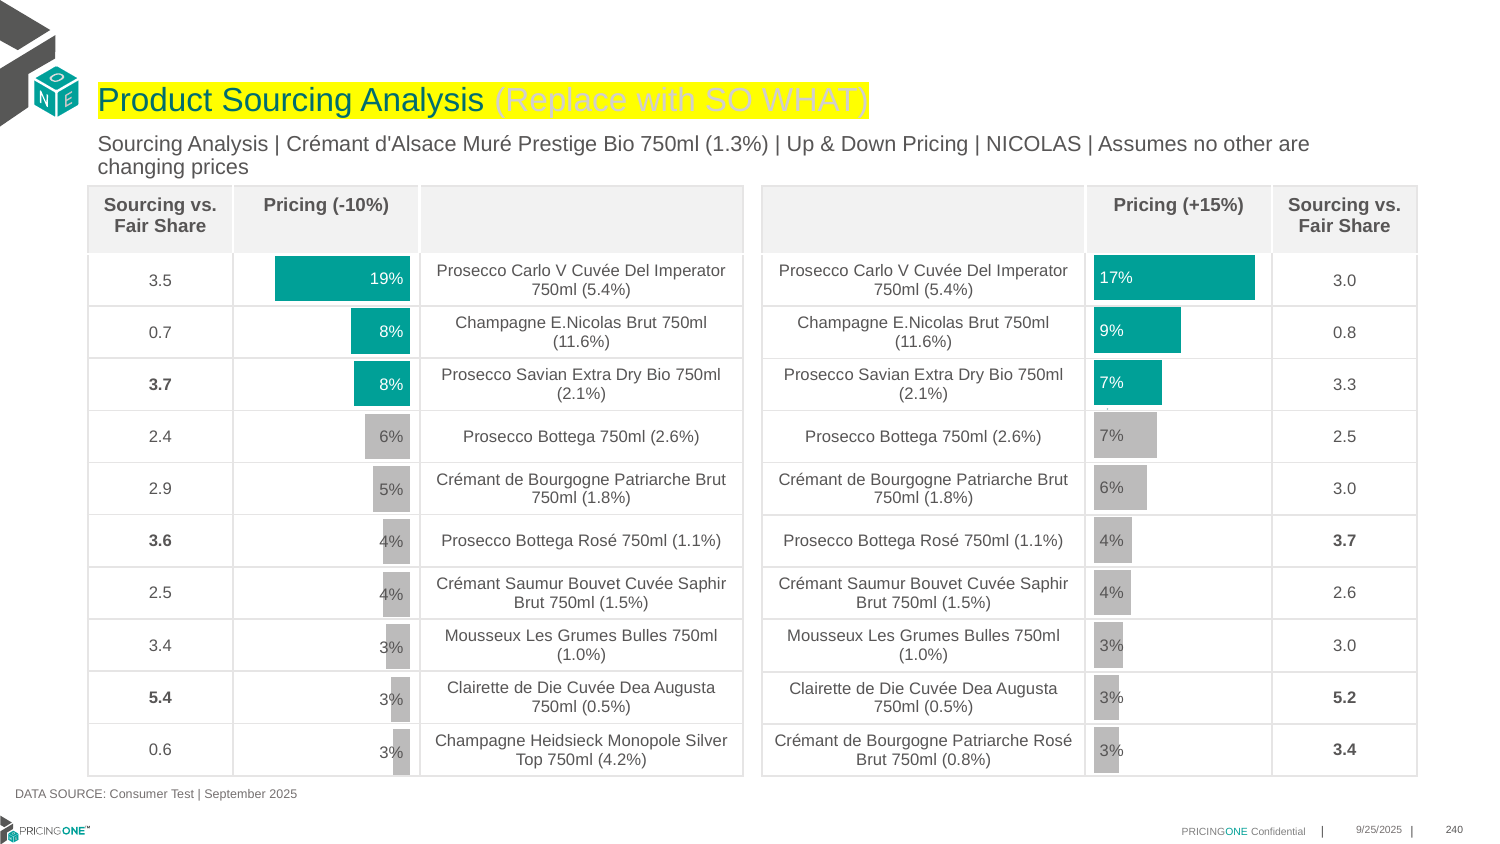

# Product Sourcing Analysis (Replace with SO WHAT)
Sourcing Analysis | Crémant d'Alsace Muré Prestige Bio 750ml (1.3%) | Up & Down Pricing | NICOLAS | Assumes no other are changing prices
| Sourcing vs. Fair Share | Pricing (-10%) |  |
| --- | --- | --- |
| 3.5 |  | Prosecco Carlo V Cuvée Del Imperator 750ml (5.4%) |
| 0.7 |  | Champagne E.Nicolas Brut 750ml (11.6%) |
| 3.7 |  | Prosecco Savian Extra Dry Bio 750ml (2.1%) |
| 2.4 |  | Prosecco Bottega 750ml (2.6%) |
| 2.9 |  | Crémant de Bourgogne Patriarche Brut 750ml (1.8%) |
| 3.6 |  | Prosecco Bottega Rosé 750ml (1.1%) |
| 2.5 |  | Crémant Saumur Bouvet Cuvée Saphir Brut 750ml (1.5%) |
| 3.4 |  | Mousseux Les Grumes Bulles 750ml (1.0%) |
| 5.4 |  | Clairette de Die Cuvée Dea Augusta 750ml (0.5%) |
| 0.6 |  | Champagne Heidsieck Monopole Silver Top 750ml (4.2%) |
|  | Pricing (+15%) | Sourcing vs. Fair Share |
| --- | --- | --- |
| Prosecco Carlo V Cuvée Del Imperator 750ml (5.4%) |  | 3.0 |
| Champagne E.Nicolas Brut 750ml (11.6%) |  | 0.8 |
| Prosecco Savian Extra Dry Bio 750ml (2.1%) |  | 3.3 |
| Prosecco Bottega 750ml (2.6%) |  | 2.5 |
| Crémant de Bourgogne Patriarche Brut 750ml (1.8%) |  | 3.0 |
| Prosecco Bottega Rosé 750ml (1.1%) |  | 3.7 |
| Crémant Saumur Bouvet Cuvée Saphir Brut 750ml (1.5%) |  | 2.6 |
| Mousseux Les Grumes Bulles 750ml (1.0%) |  | 3.0 |
| Clairette de Die Cuvée Dea Augusta 750ml (0.5%) |  | 5.2 |
| Crémant de Bourgogne Patriarche Rosé Brut 750ml (0.8%) |  | 3.4 |

### Chart

| Category | Crémant d'Alsace Muré Prestige Bio 750ml (1.3%) |
|---|---|
| Prosecco Carlo V Cuvée Del Imperator 750ml (5.4%) | 0.1679930737412022 |
| Champagne E.Nicolas Brut 750ml (11.6%) | 0.09088785429278207 |
| Prosecco Savian Extra Dry Bio 750ml (2.1%) | 0.07085650165165559 |
| Prosecco Bottega 750ml (2.6%) | 0.06599305584846954 |
| Crémant de Bourgogne Patriarche Brut 750ml (1.8%) | 0.05568529853864586 |
| Prosecco Bottega Rosé 750ml (1.1%) | 0.04011383862128857 |
| Crémant Saumur Bouvet Cuvée Saphir Brut 750ml (1.5%) | 0.03898606239706544 |
| Mousseux Les Grumes Bulles 750ml (1.0%) | 0.030481927134768008 |
| Clairette de Die Cuvée Dea Augusta 750ml (0.5%) | 0.02637378211012463 |
| Crémant de Bourgogne Patriarche Rosé Brut 750ml (0.8%) | 0.026258420602621367 |

### Chart

| Category | Crémant d'Alsace Muré Prestige Bio 750ml (1.3%) |
|---|---|
| Prosecco Carlo V Cuvée Del Imperator 750ml (5.4%) | 0.1932081477860178 |
| Champagne E.Nicolas Brut 750ml (11.6%) | 0.08391560761346081 |
| Prosecco Savian Extra Dry Bio 750ml (2.1%) | 0.08046352017652933 |
| Prosecco Bottega 750ml (2.6%) | 0.0641824422320978 |
| Crémant de Bourgogne Patriarche Brut 750ml (1.8%) | 0.05255325907404637 |
| Prosecco Bottega Rosé 750ml (1.1%) | 0.039562183309292266 |
| Crémant Saumur Bouvet Cuvée Saphir Brut 750ml (1.5%) | 0.038268107608142636 |
| Mousseux Les Grumes Bulles 750ml (1.0%) | 0.03464350833248402 |
| Clairette de Die Cuvée Dea Augusta 750ml (0.5%) | 0.02760000155410136 |
| Champagne Heidsieck Monopole Silver Top 750ml (4.2%) | 0.025094249654431237 |
DATA SOURCE: Consumer Test | September 2025

9/25/2025
240